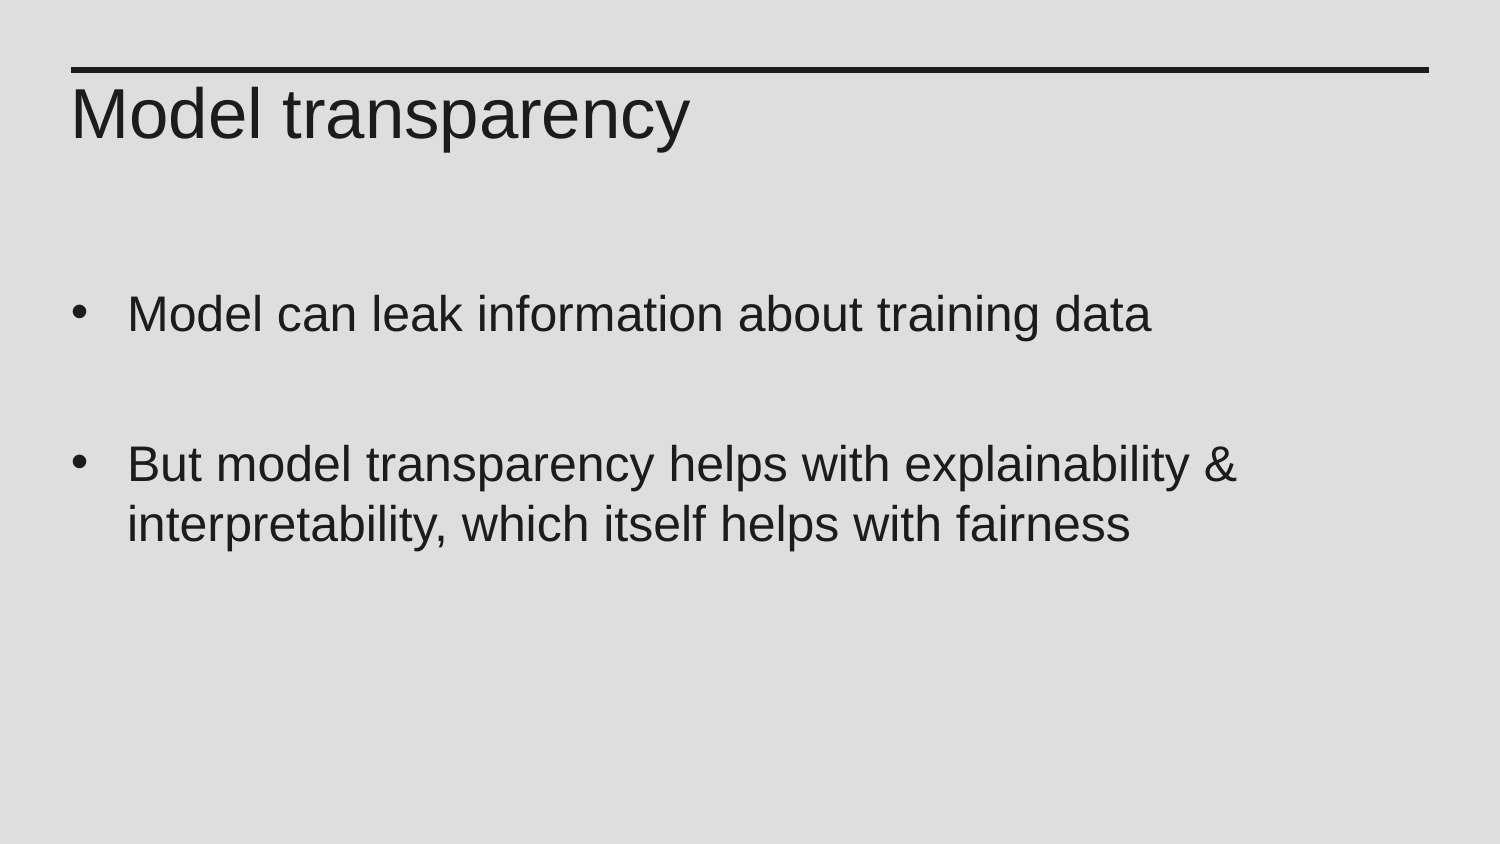

Model transparency
Model can leak information about training data

But model transparency helps with explainability & interpretability, which itself helps with fairness
|  |
| --- |